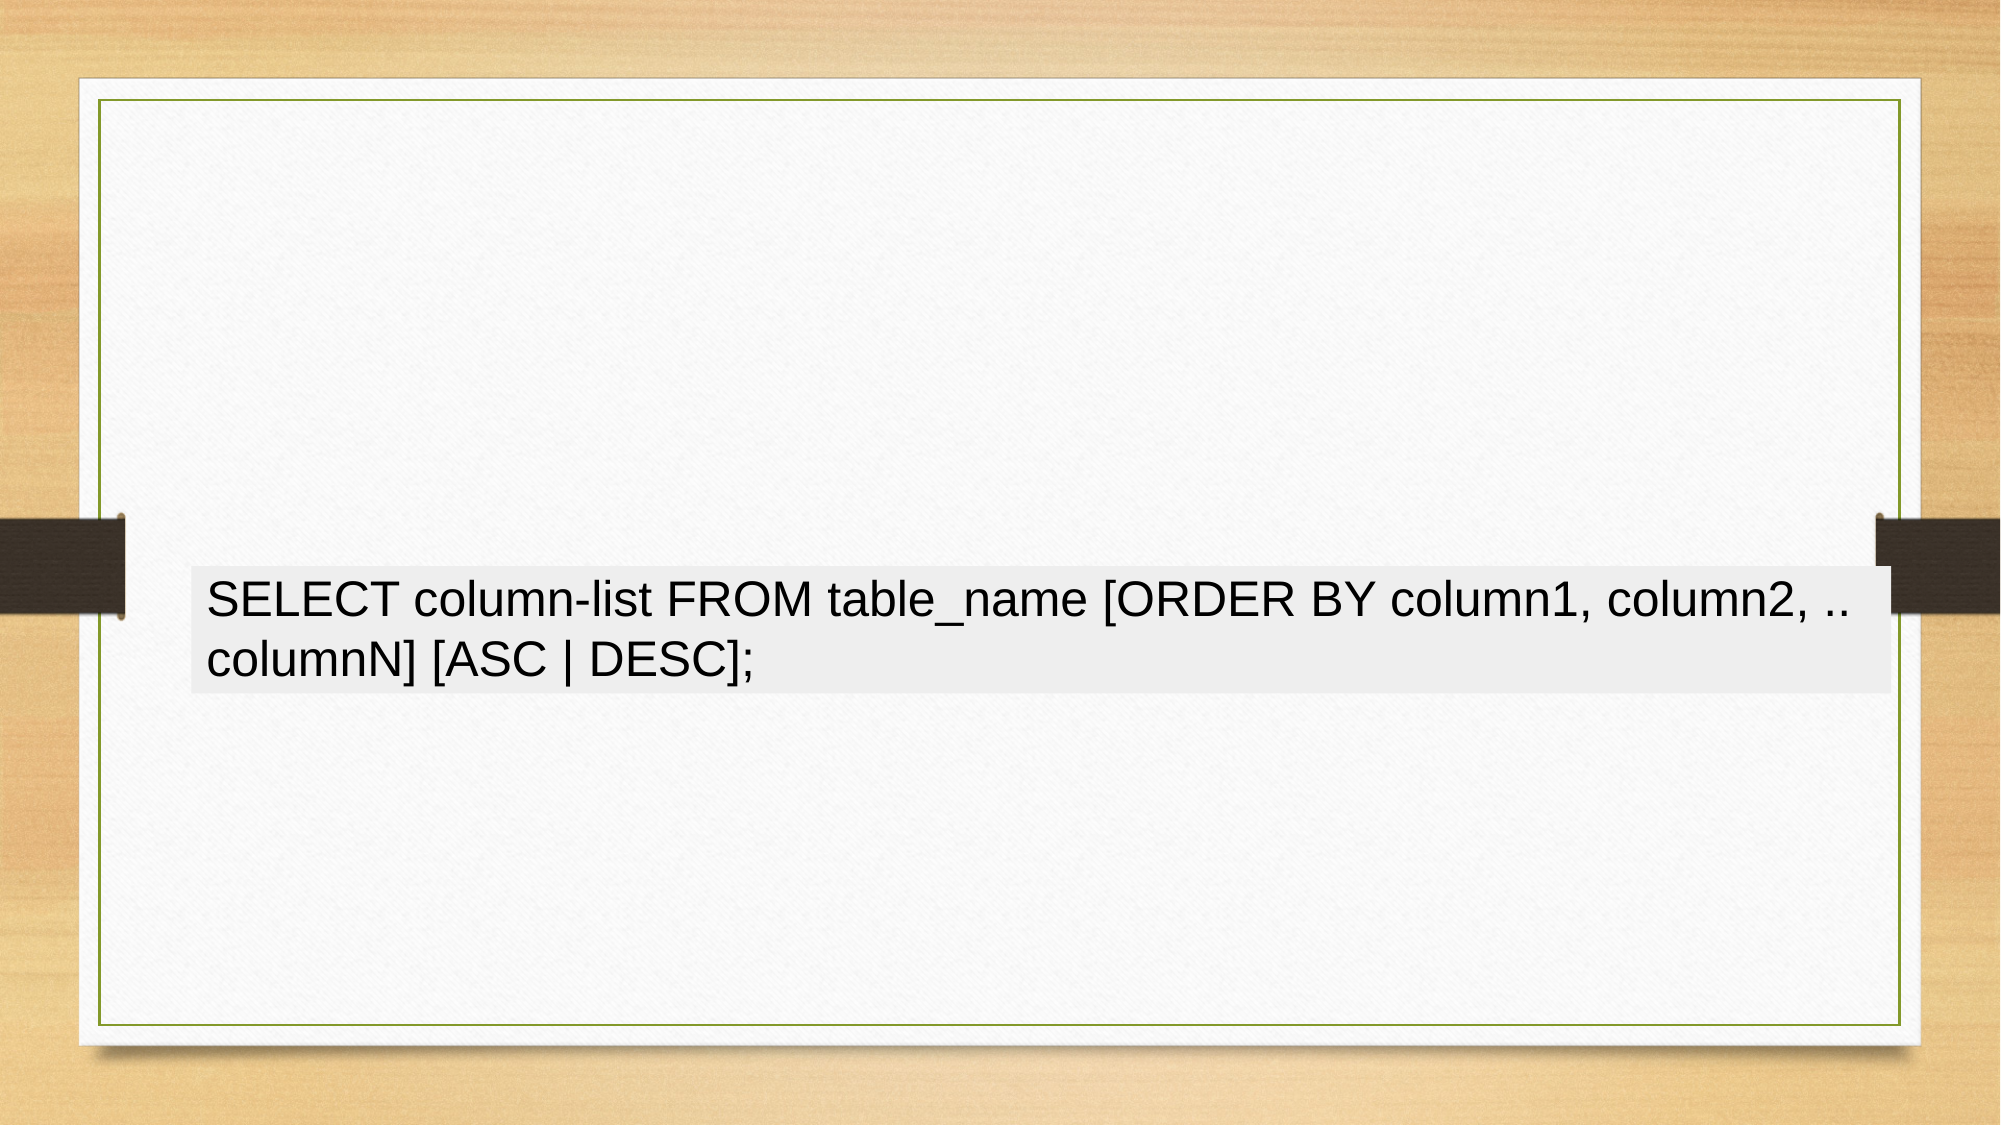

SELECT column-list FROM table_name [ORDER BY column1, column2, .. columnN] [ASC | DESC];